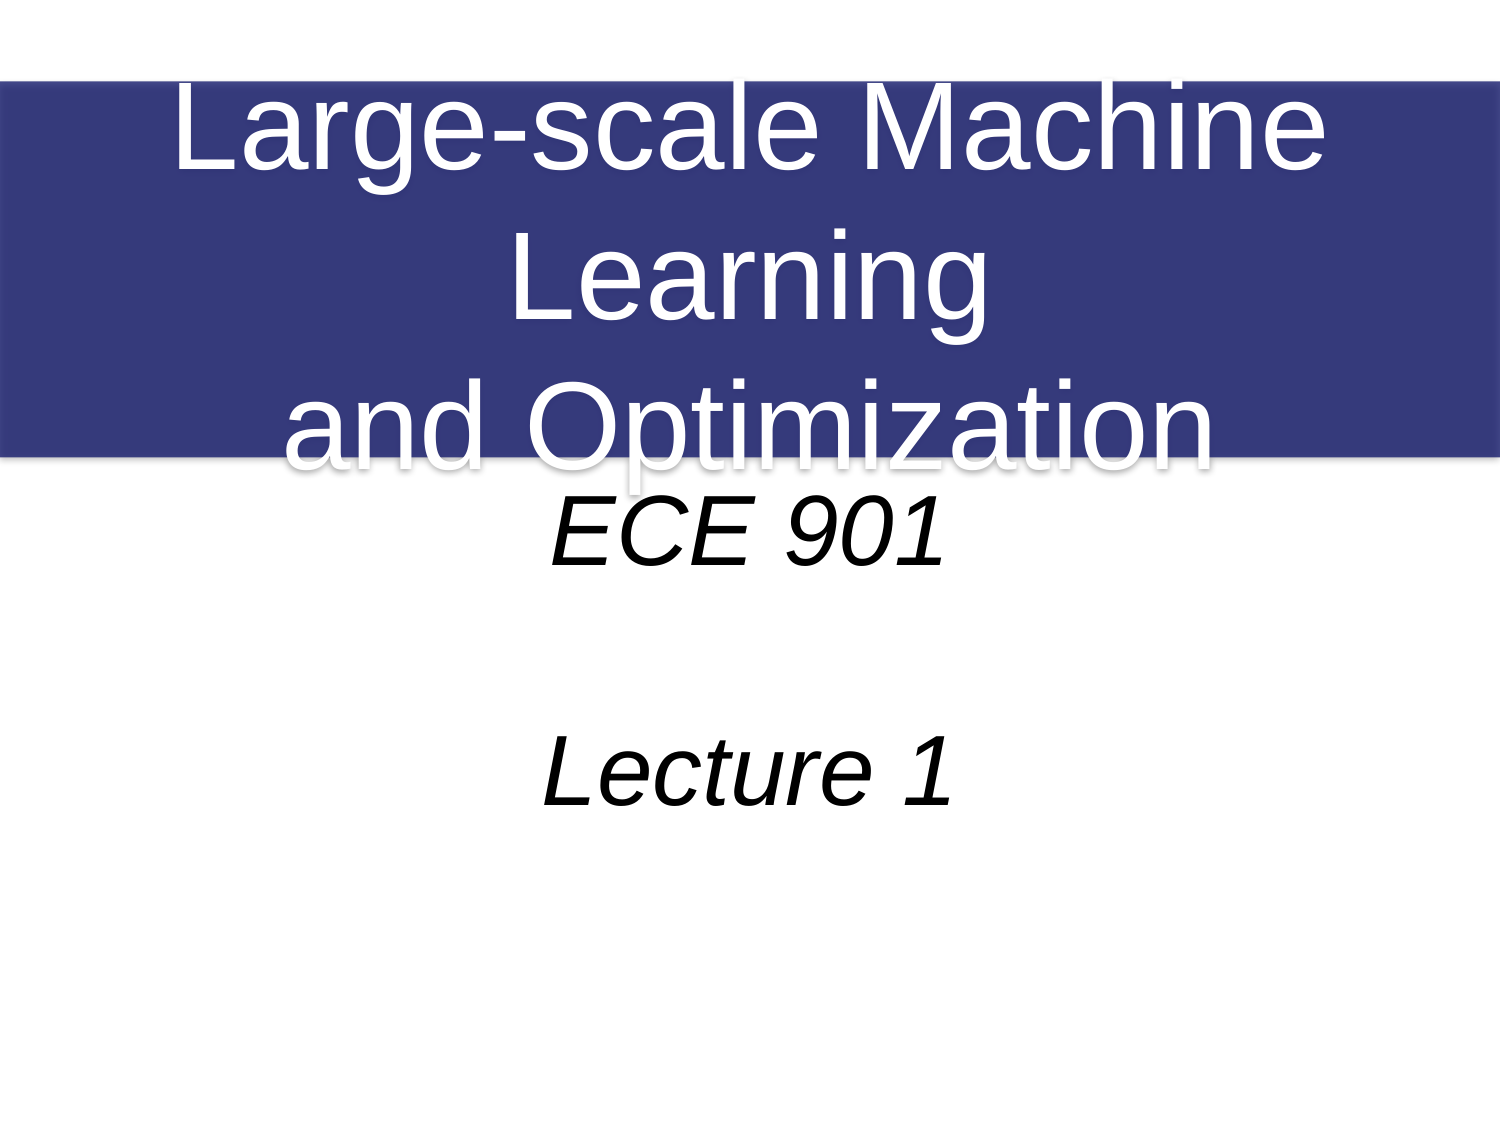

ECE 901

Lecture 1

Large-scale Machine Learning
and Optimization